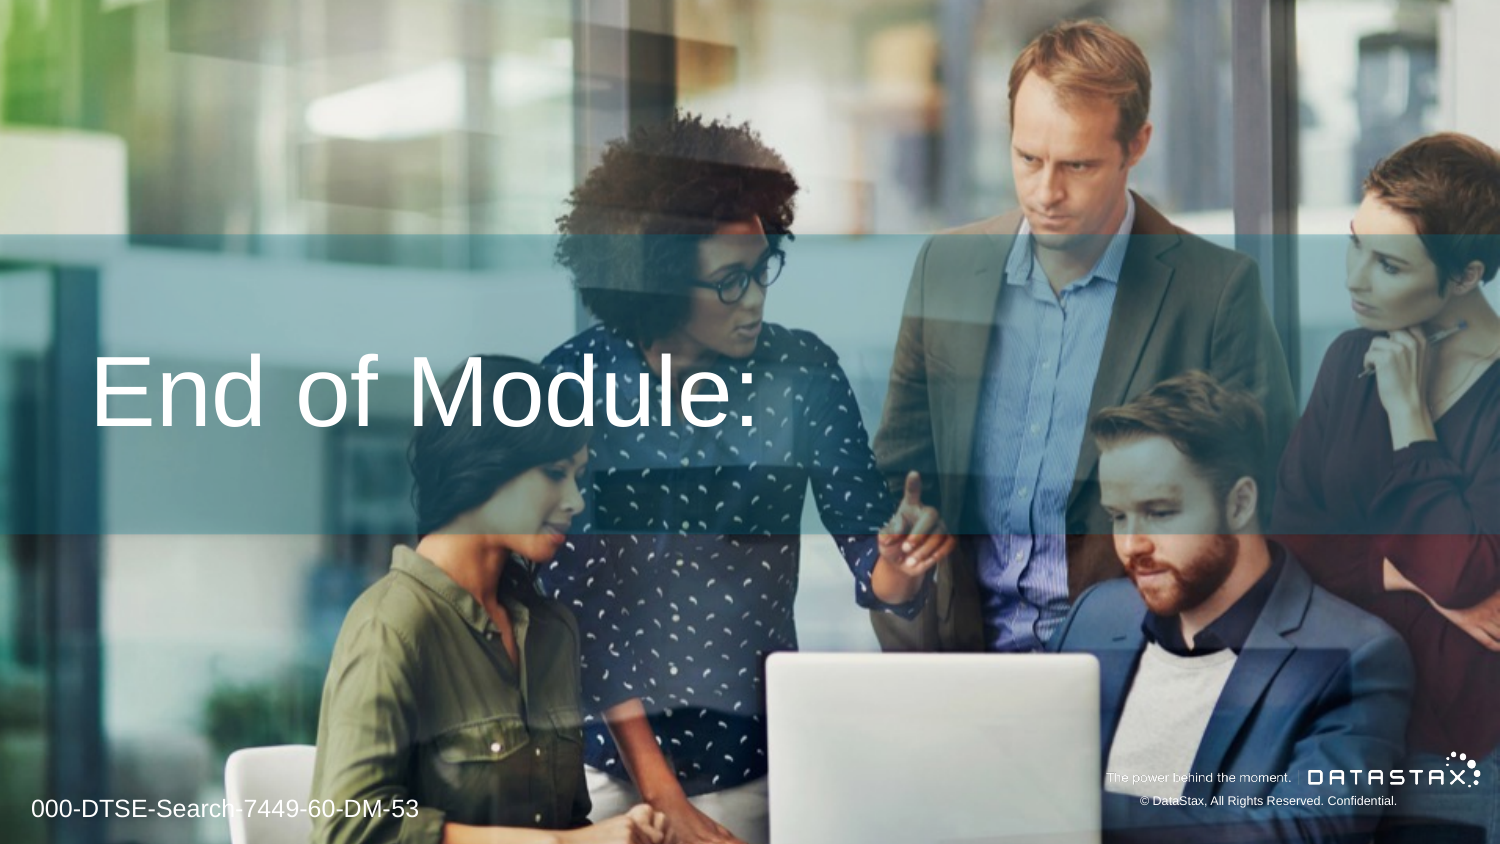

# End of Module:
000-DTSE-Search-7449-60-DM-53
© DataStax, All Rights Reserved. Confidential.